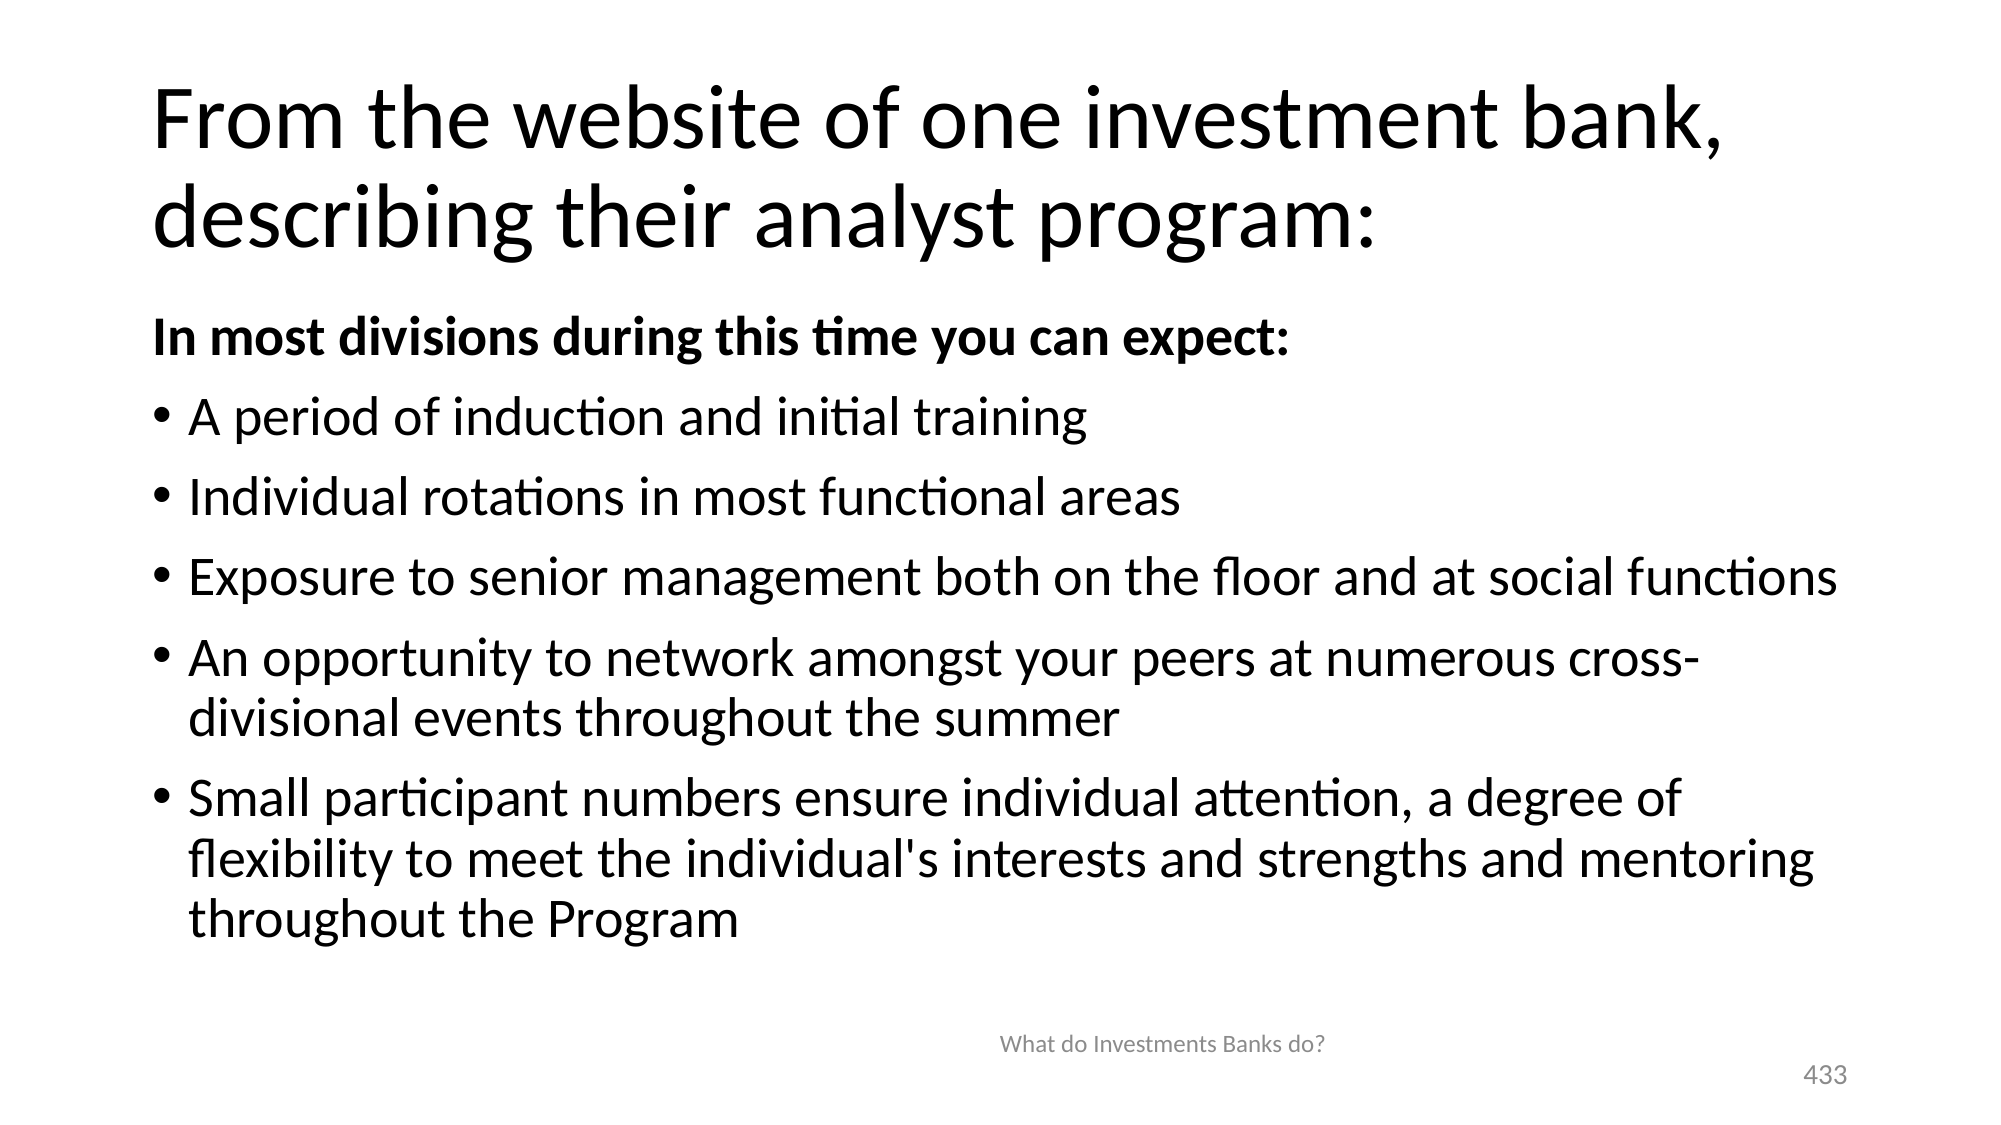

# From the website of one investment bank, describing their analyst program:
In most divisions during this time you can expect:
A period of induction and initial training
Individual rotations in most functional areas
Exposure to senior management both on the floor and at social functions
An opportunity to network amongst your peers at numerous cross-divisional events throughout the summer
Small participant numbers ensure individual attention, a degree of flexibility to meet the individual's interests and strengths and mentoring throughout the Program
What do Investments Banks do?
433